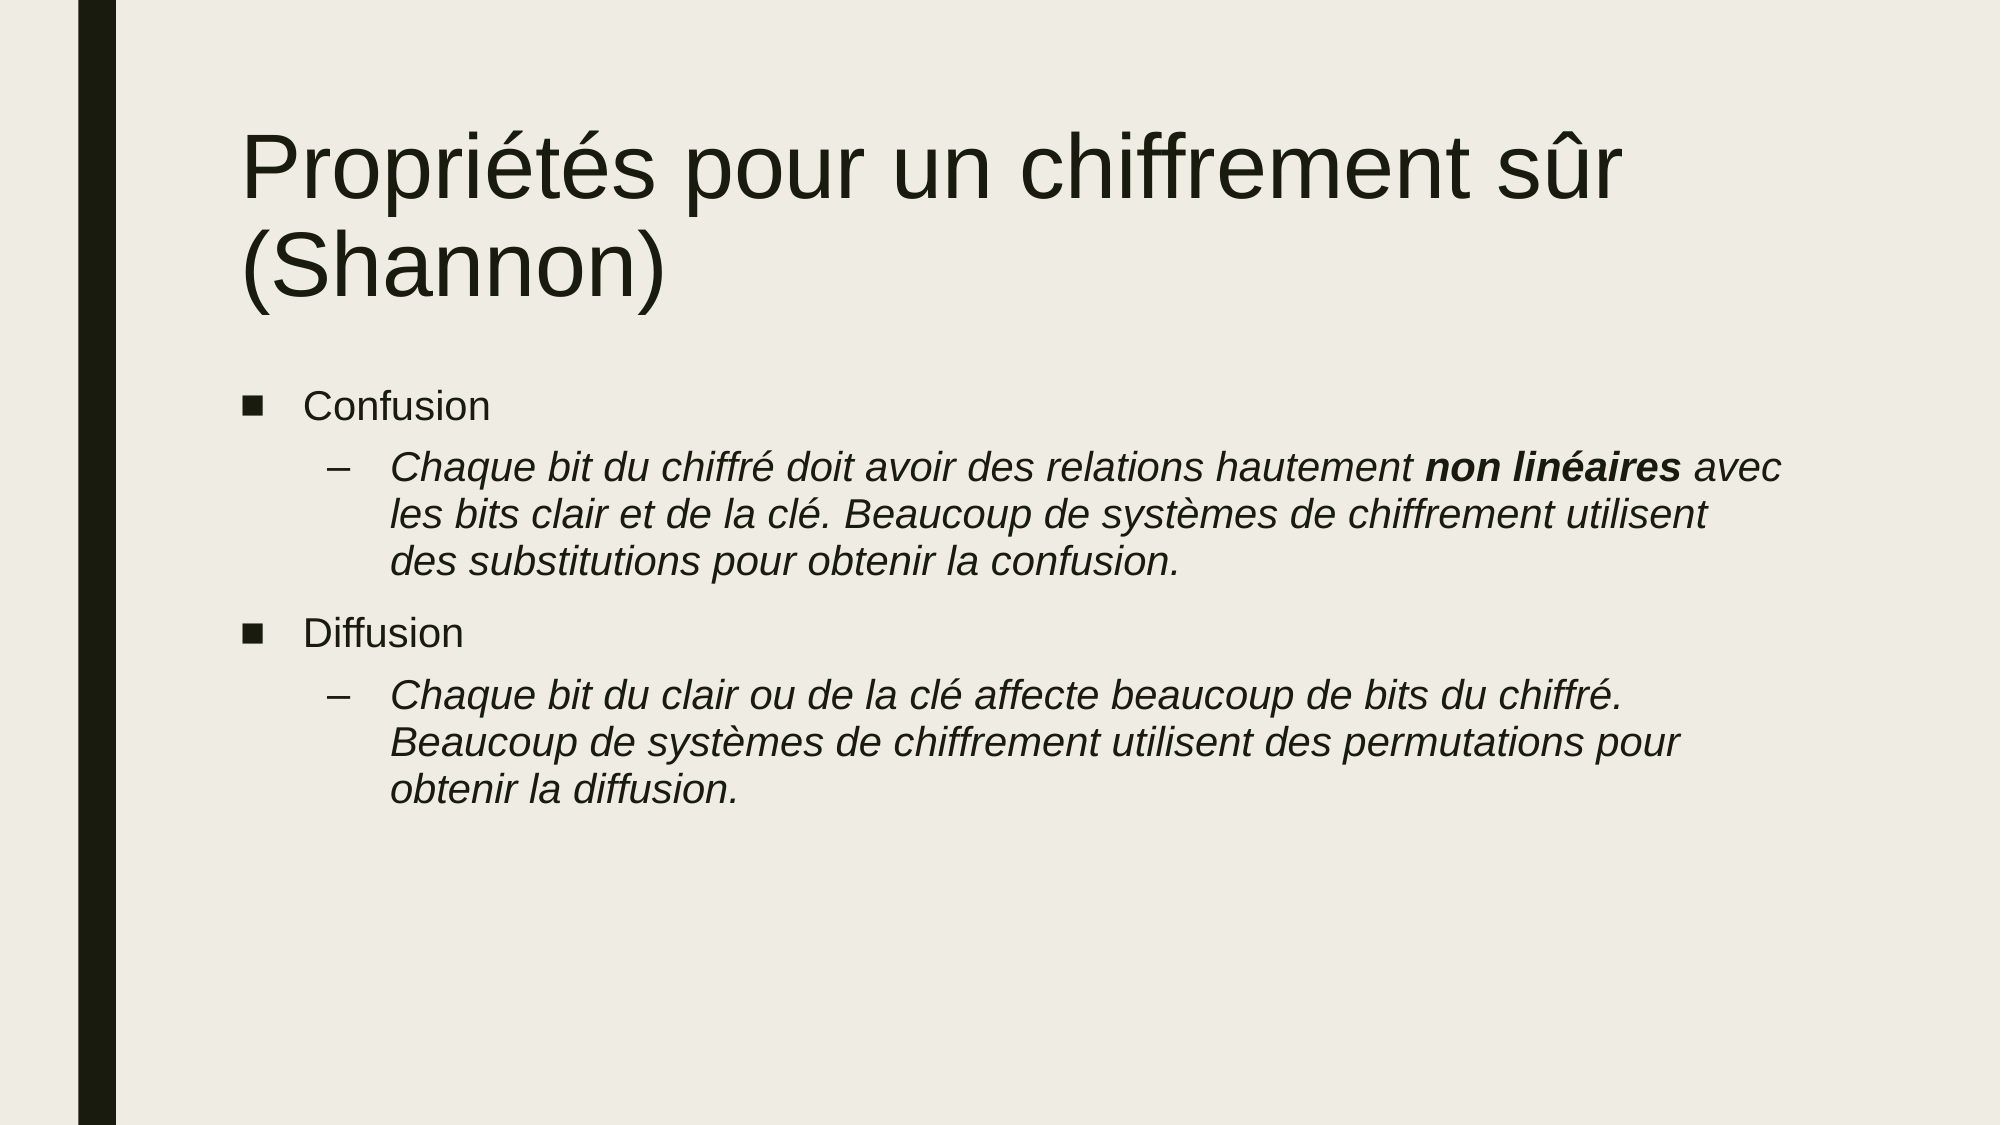

# Propriétés pour un chiffrement sûr (Shannon)
Confusion
Chaque bit du chiffré doit avoir des relations hautement non linéaires avec les bits clair et de la clé. Beaucoup de systèmes de chiffrement utilisent des substitutions pour obtenir la confusion.
Diffusion
Chaque bit du clair ou de la clé affecte beaucoup de bits du chiffré. Beaucoup de systèmes de chiffrement utilisent des permutations pour obtenir la diffusion.